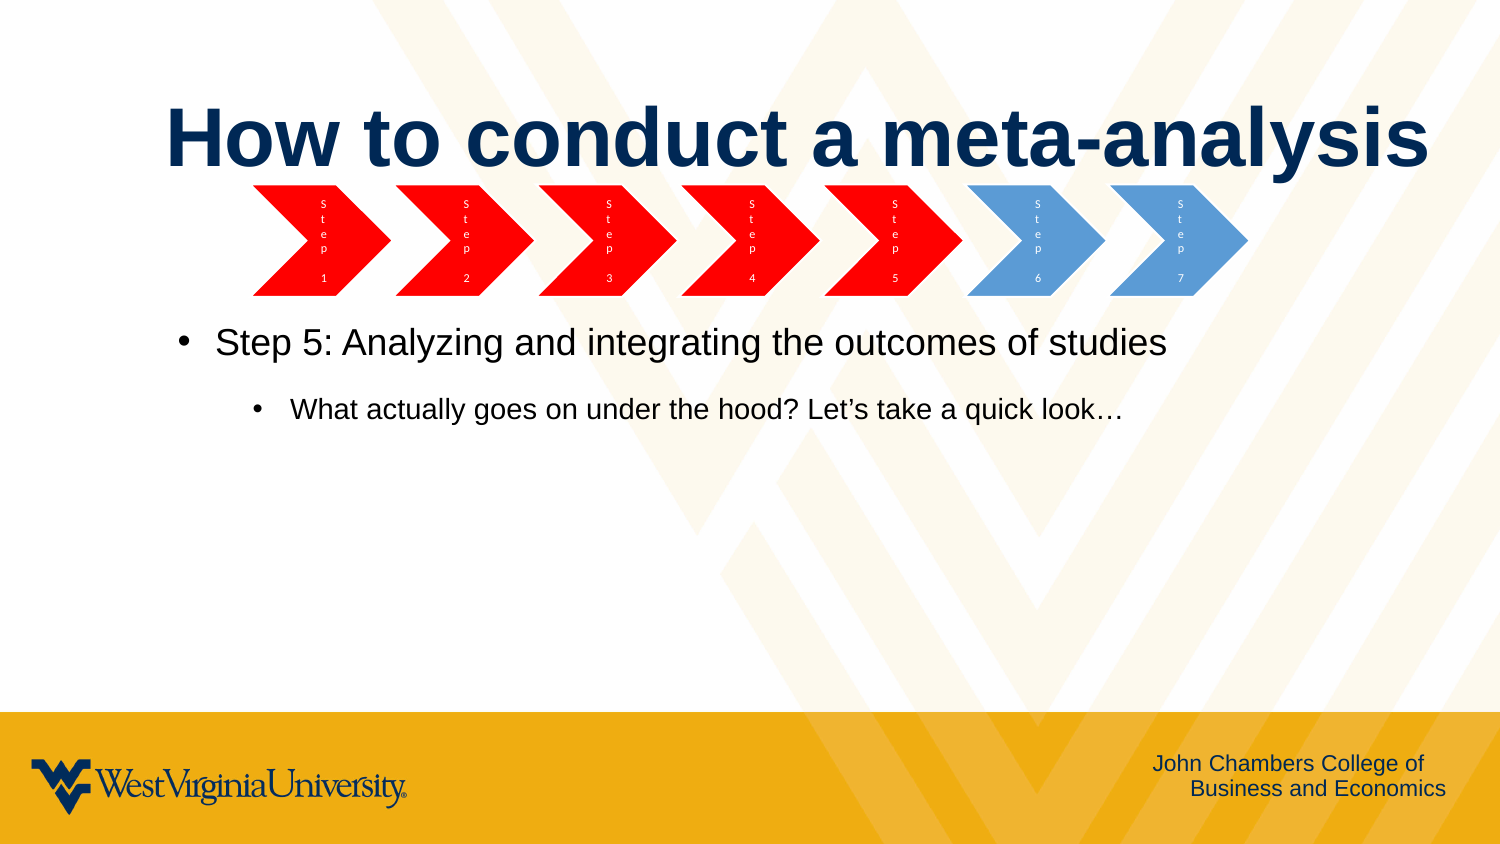

How to conduct a meta-analysis
Step 1
Step 5

Step 5: Analyzing and integrating the outcomes of studies
What actually goes on under the hood? Let’s take a quick look…

John Chambers College of Business and Economics